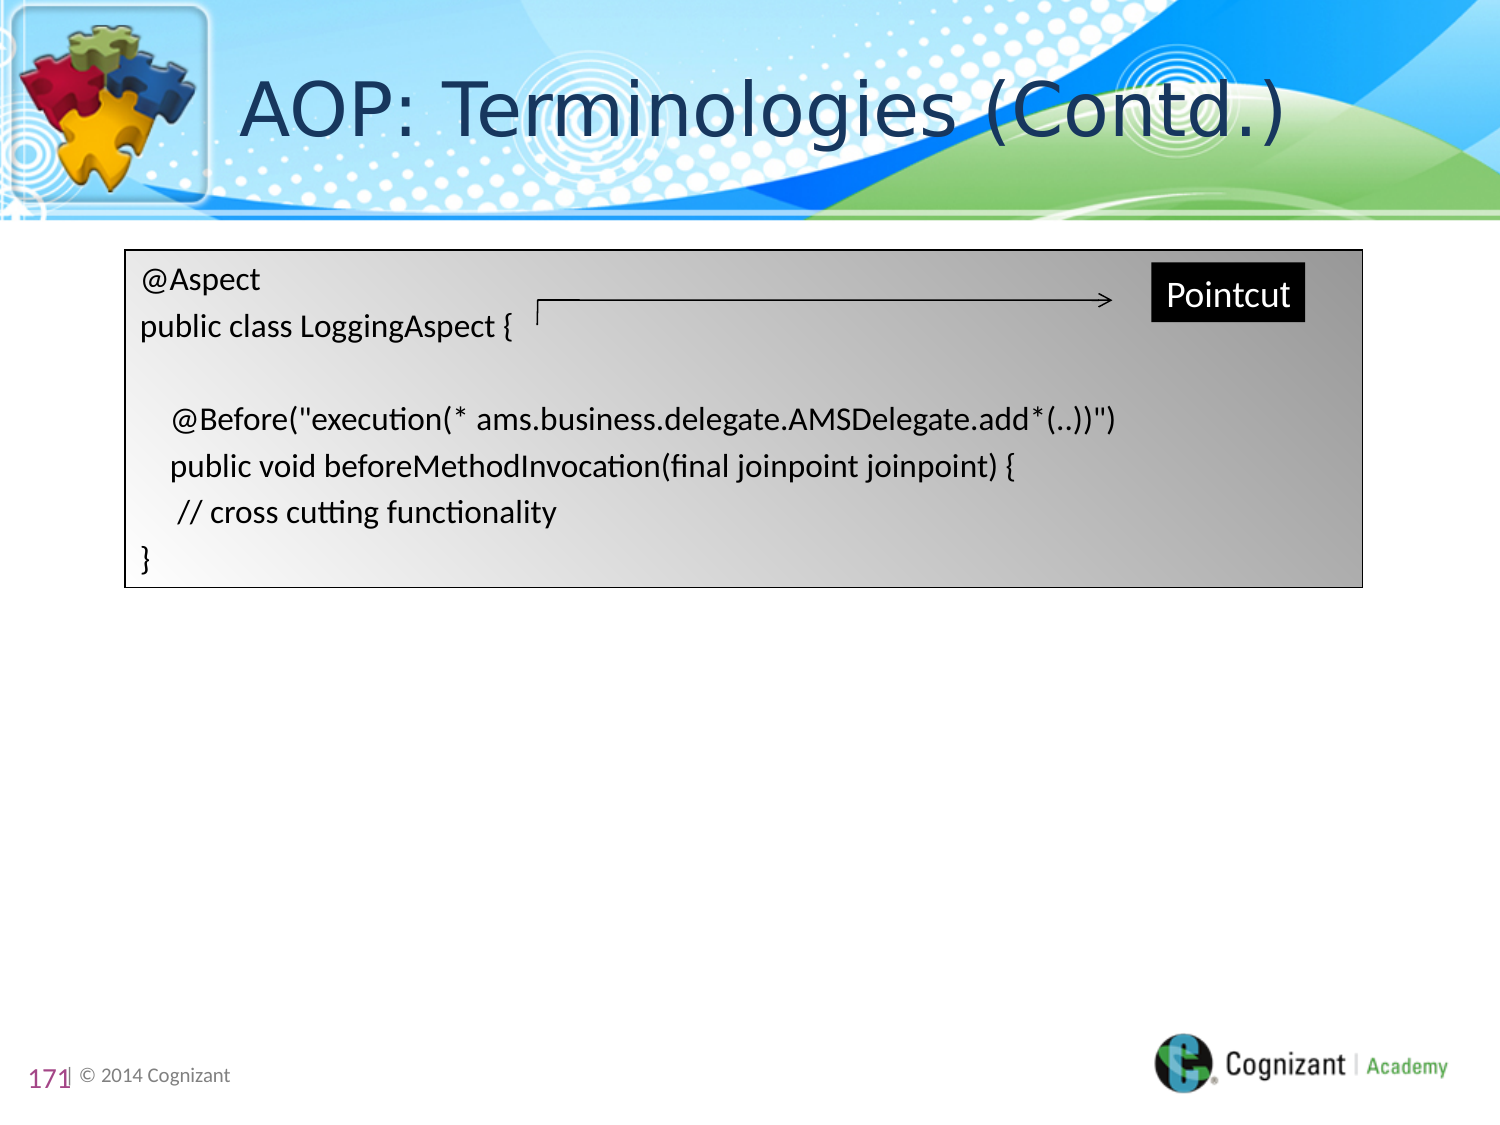

# AOP: Terminologies (Contd.)
@Aspect
public class LoggingAspect {

    @Before("execution(* ams.business.delegate.AMSDelegate.add*(..))")
    public void beforeMethodInvocation(final joinpoint joinpoint) {
     // cross cutting functionality
}
Pointcut
171